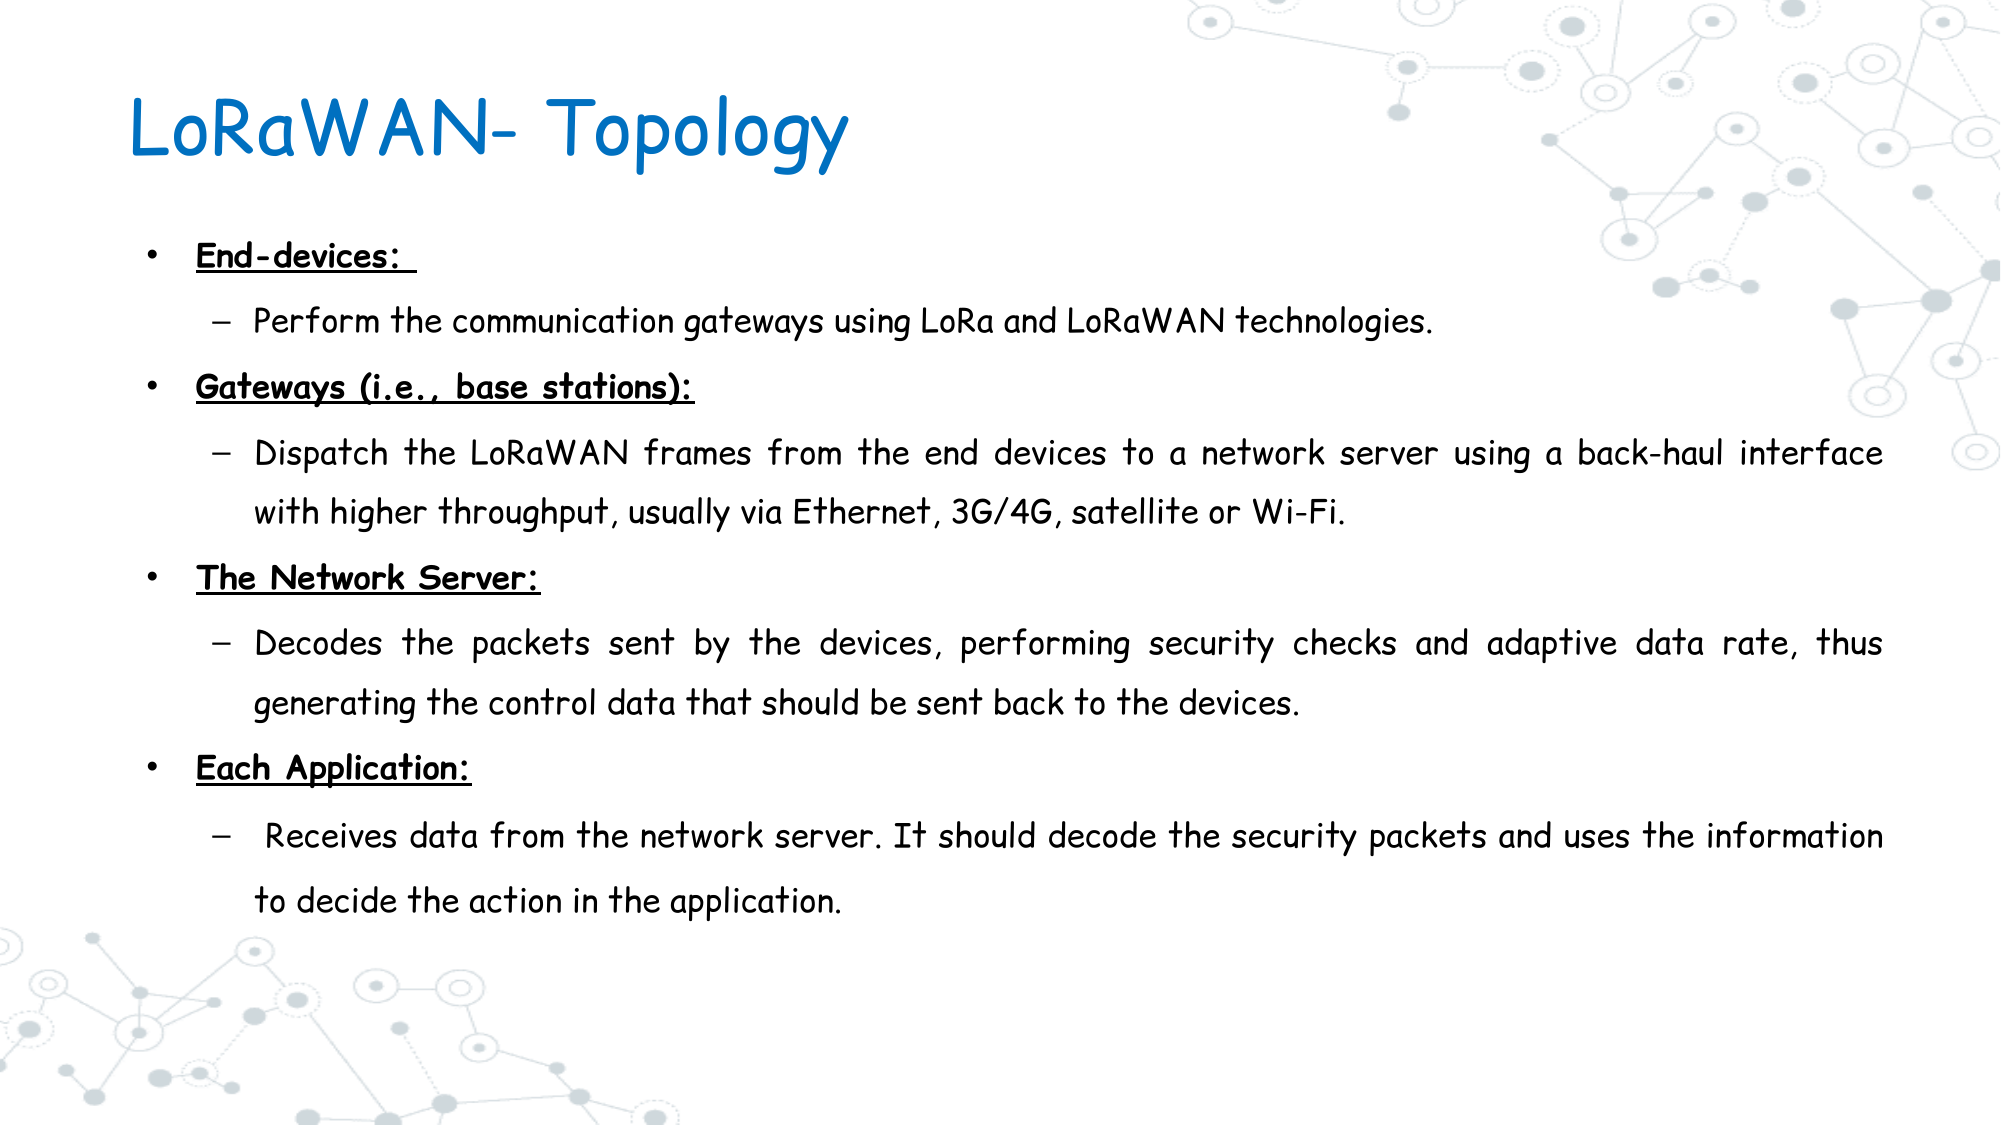

# LoRaWAN- Topology
End-devices:
Perform the communication gateways using LoRa and LoRaWAN technologies.
Gateways (i.e., base stations):
Dispatch the LoRaWAN frames from the end devices to a network server using a back-haul interface with higher throughput, usually via Ethernet, 3G/4G, satellite or Wi-Fi.
The Network Server:
Decodes the packets sent by the devices, performing security checks and adaptive data rate, thus generating the control data that should be sent back to the devices.
Each Application:
 Receives data from the network server. It should decode the security packets and uses the information to decide the action in the application.